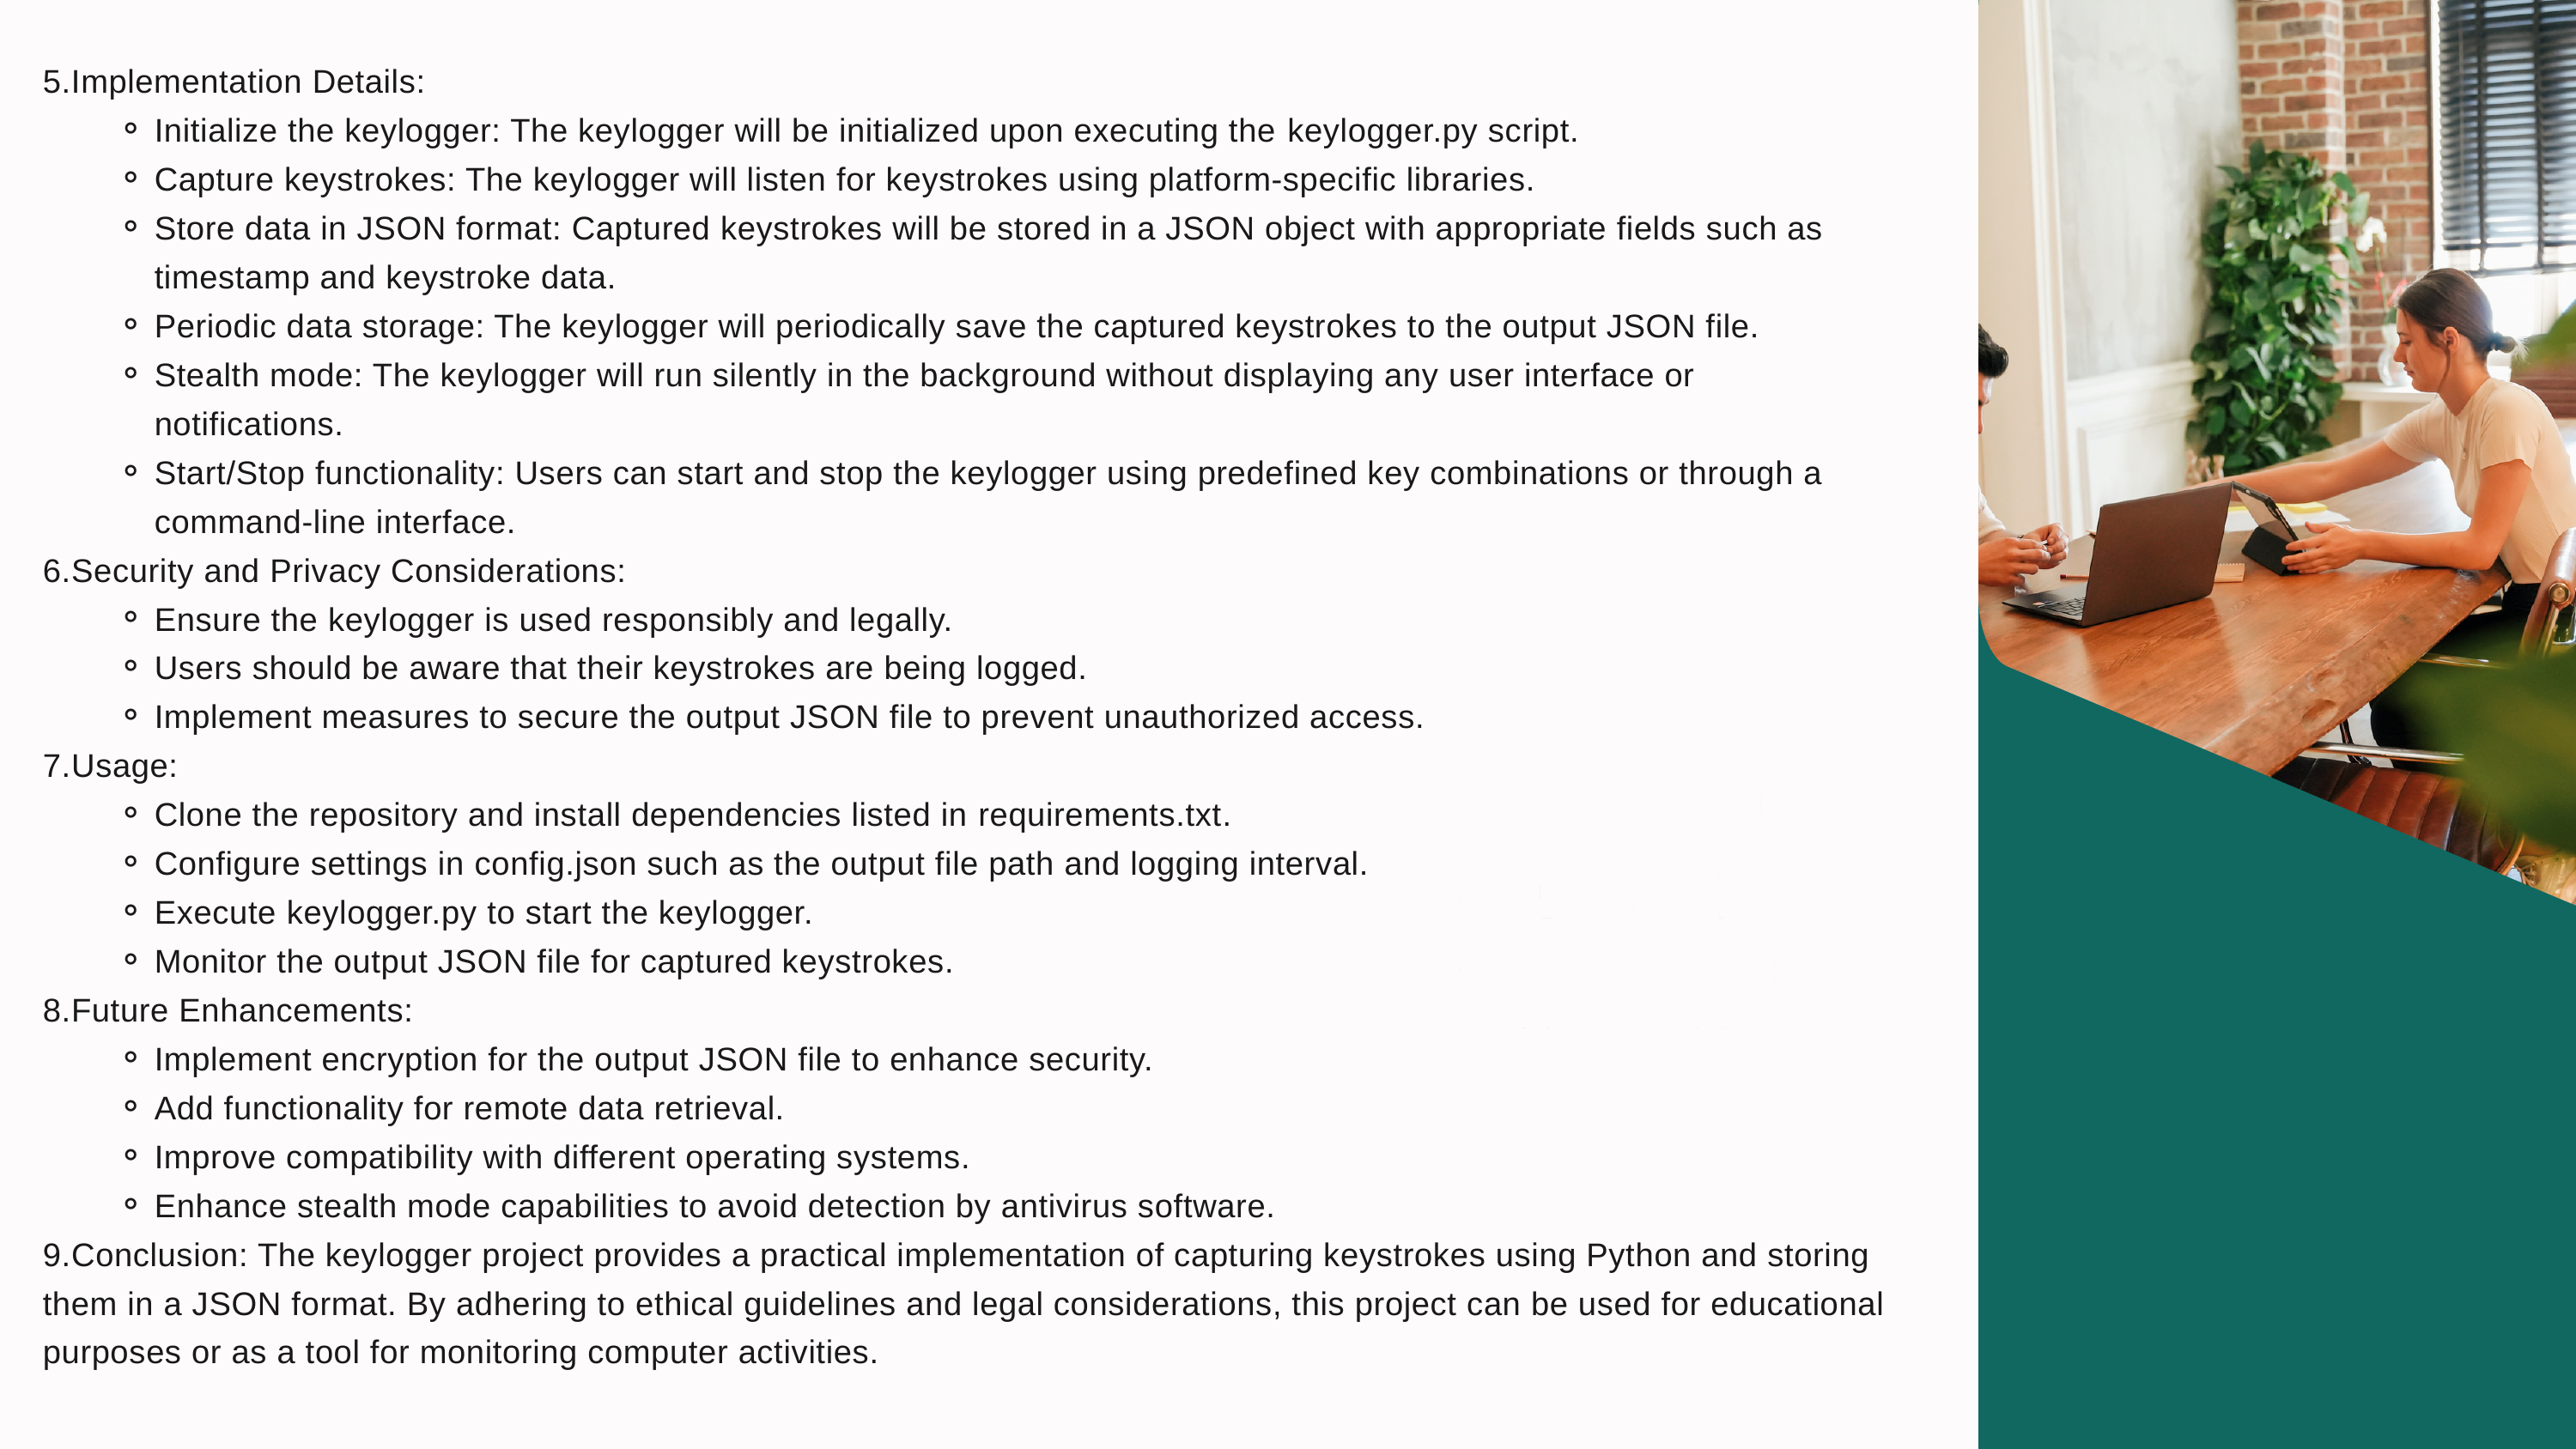

5.Implementation Details:
Initialize the keylogger: The keylogger will be initialized upon executing the keylogger.py script.
Capture keystrokes: The keylogger will listen for keystrokes using platform-specific libraries.
Store data in JSON format: Captured keystrokes will be stored in a JSON object with appropriate fields such as timestamp and keystroke data.
Periodic data storage: The keylogger will periodically save the captured keystrokes to the output JSON file.
Stealth mode: The keylogger will run silently in the background without displaying any user interface or notifications.
Start/Stop functionality: Users can start and stop the keylogger using predefined key combinations or through a command-line interface.
6.Security and Privacy Considerations:
Ensure the keylogger is used responsibly and legally.
Users should be aware that their keystrokes are being logged.
Implement measures to secure the output JSON file to prevent unauthorized access.
7.Usage:
Clone the repository and install dependencies listed in requirements.txt.
Configure settings in config.json such as the output file path and logging interval.
Execute keylogger.py to start the keylogger.
Monitor the output JSON file for captured keystrokes.
8.Future Enhancements:
Implement encryption for the output JSON file to enhance security.
Add functionality for remote data retrieval.
Improve compatibility with different operating systems.
Enhance stealth mode capabilities to avoid detection by antivirus software.
9.Conclusion: The keylogger project provides a practical implementation of capturing keystrokes using Python and storing them in a JSON format. By adhering to ethical guidelines and legal considerations, this project can be used for educational purposes or as a tool for monitoring computer activities.